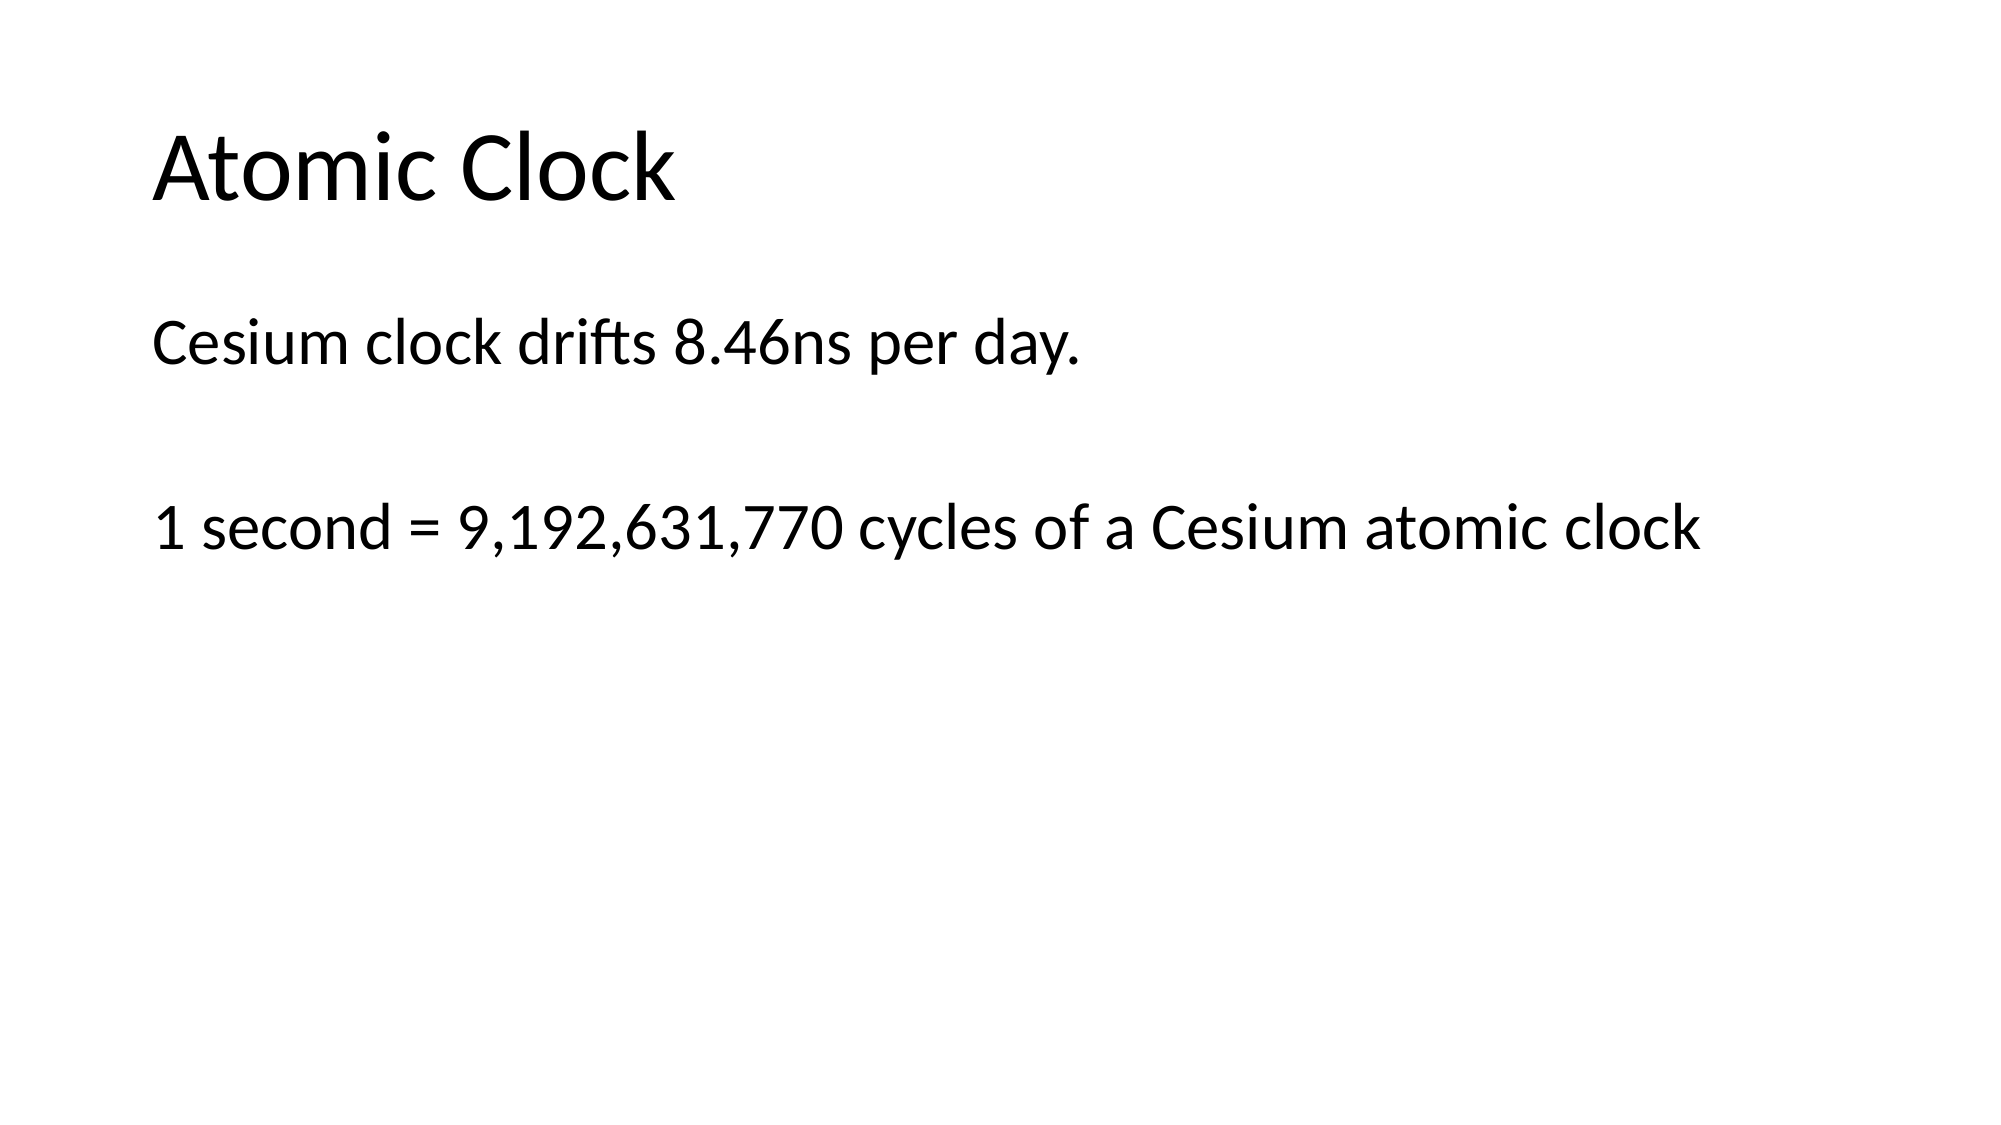

# Atomic Clock
Cesium clock drifts 8.46ns per day.

1 second = 9,192,631,770 cycles of a Cesium atomic clock